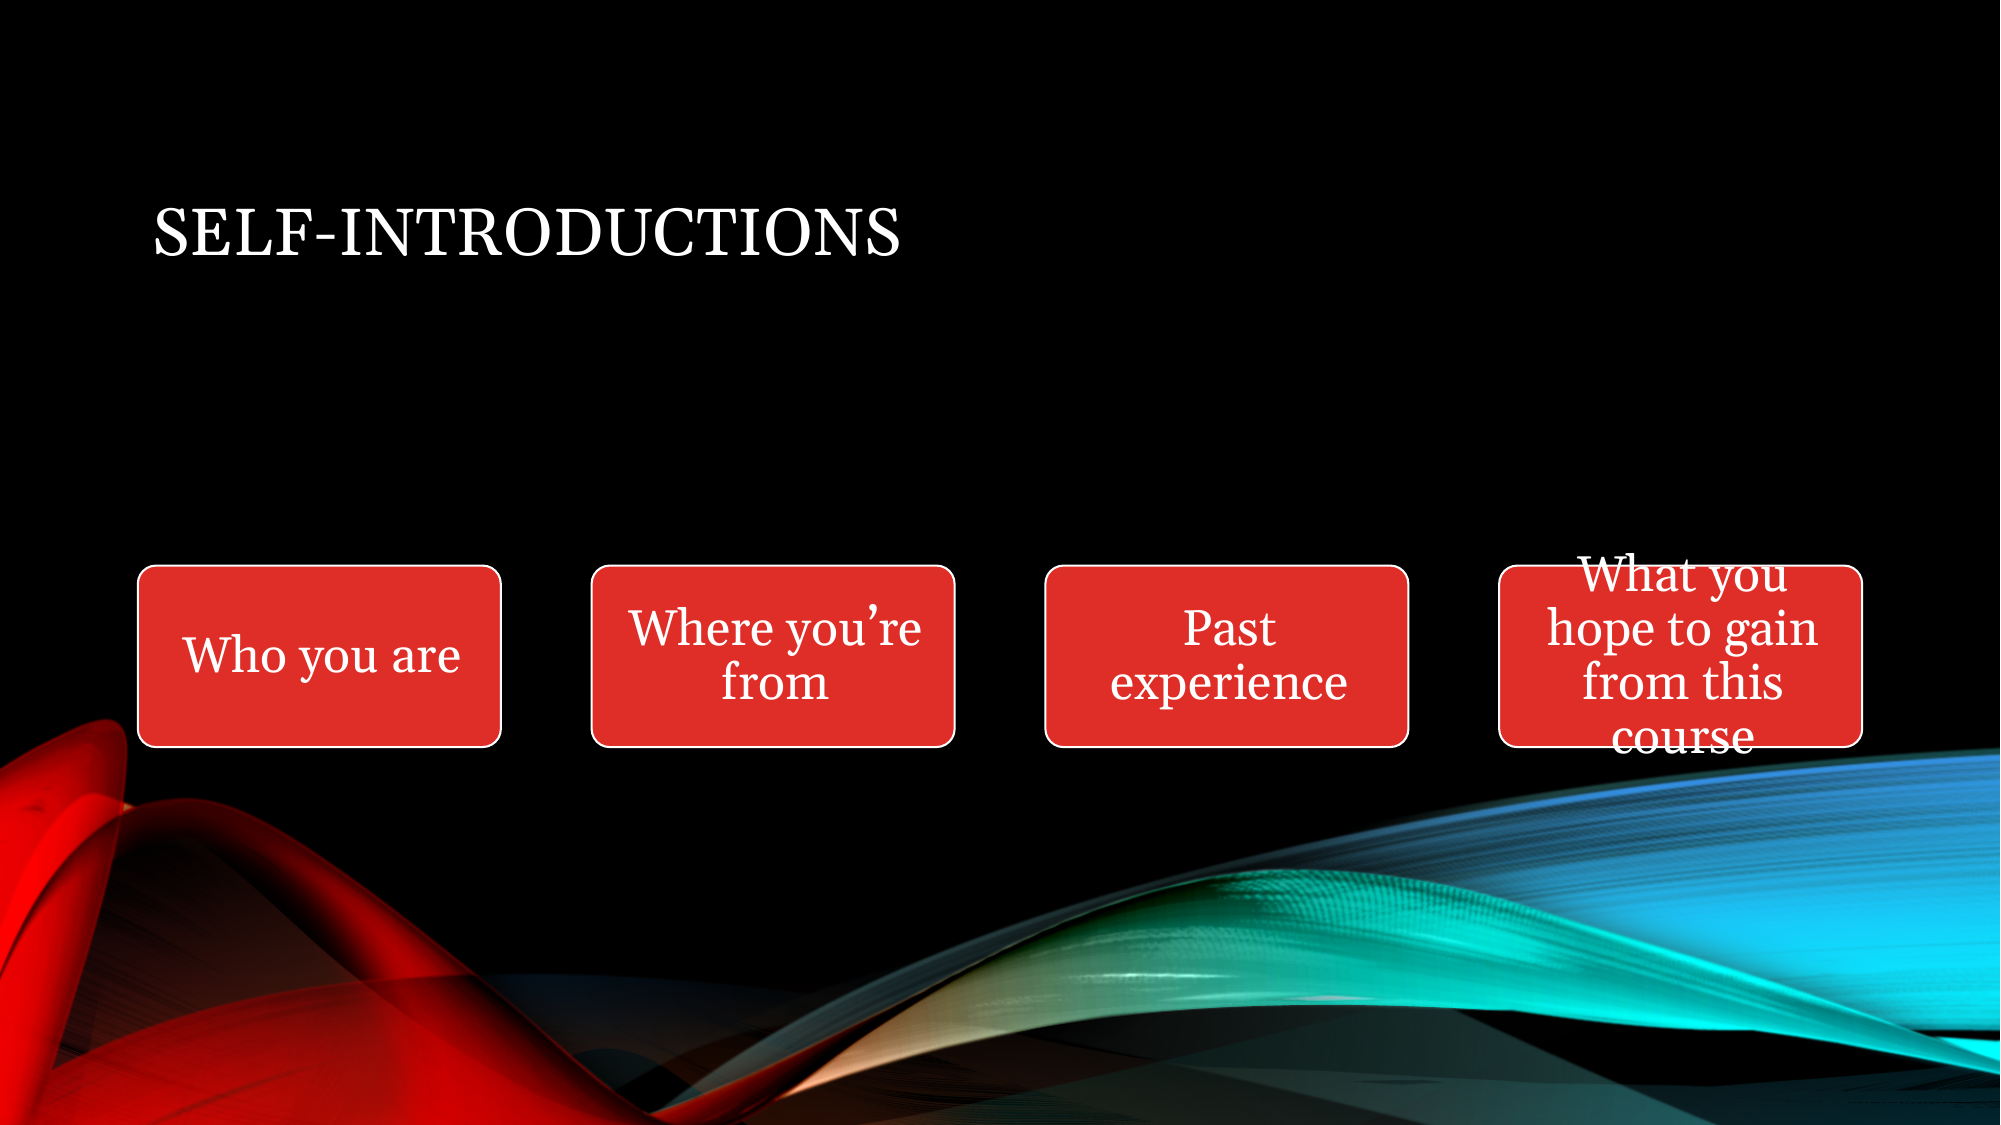

# Self-IntroDUCTIONS
Who you are
Where you’re from
Past experience
What you hope to gain from this course